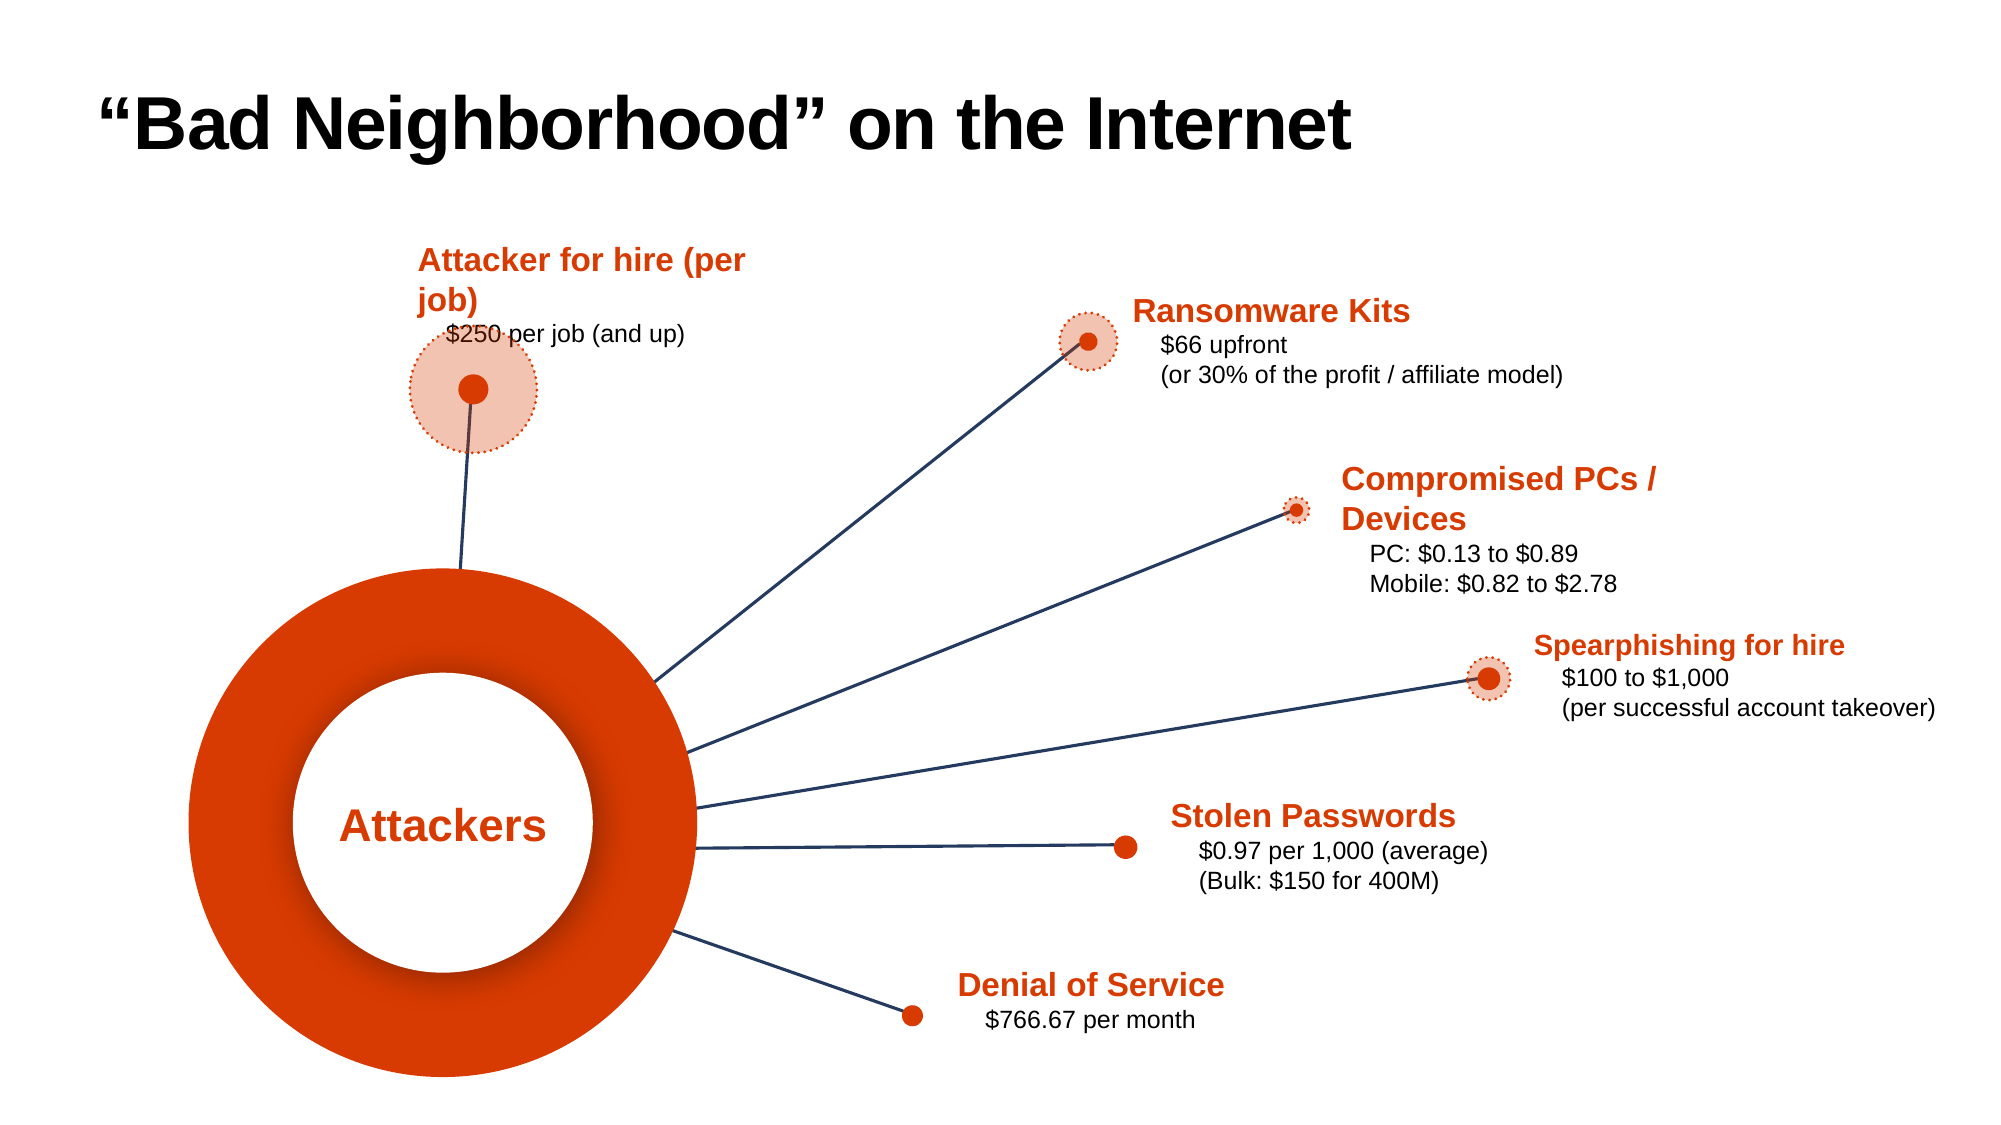

# “Bad Neighborhood” on the Internet
Attacker for hire (per job)
$250 per job (and up)
Ransomware Kits
$66 upfront
(or 30% of the profit / affiliate model)

Compromised PCs / Devices
PC: $0.13 to $0.89
Mobile: $0.82 to $2.78

Spearphishing for hire
$100 to $1,000
(per successful account takeover)

Attackers
Stolen Passwords
$0.97 per 1,000 (average)
(Bulk: $150 for 400M)

Denial of Service
$766.67 per month